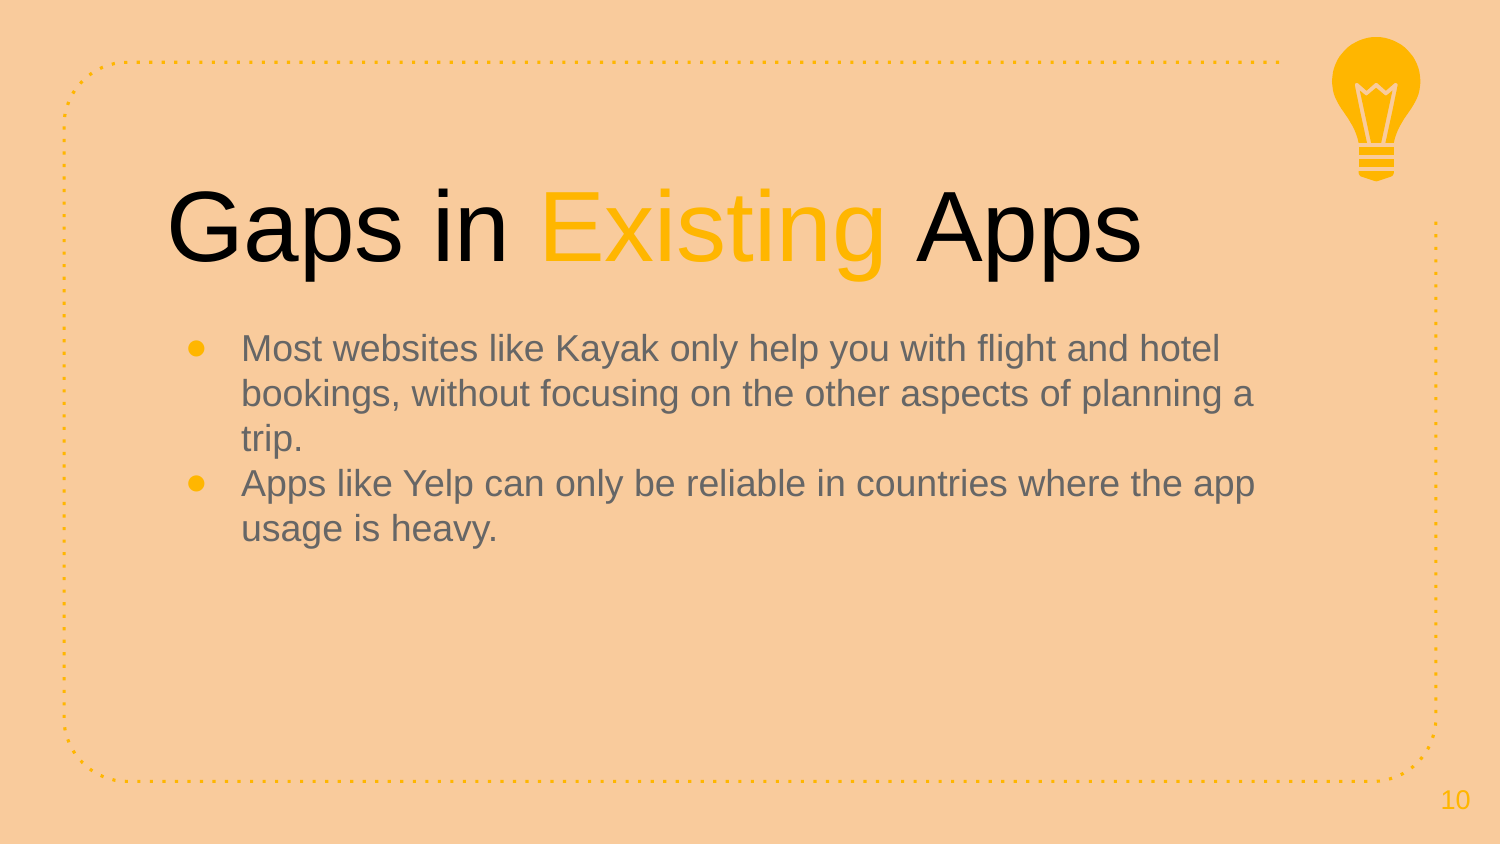

# Gaps in Existing Apps
Most websites like Kayak only help you with flight and hotel bookings, without focusing on the other aspects of planning a trip.
Apps like Yelp can only be reliable in countries where the app usage is heavy.
10